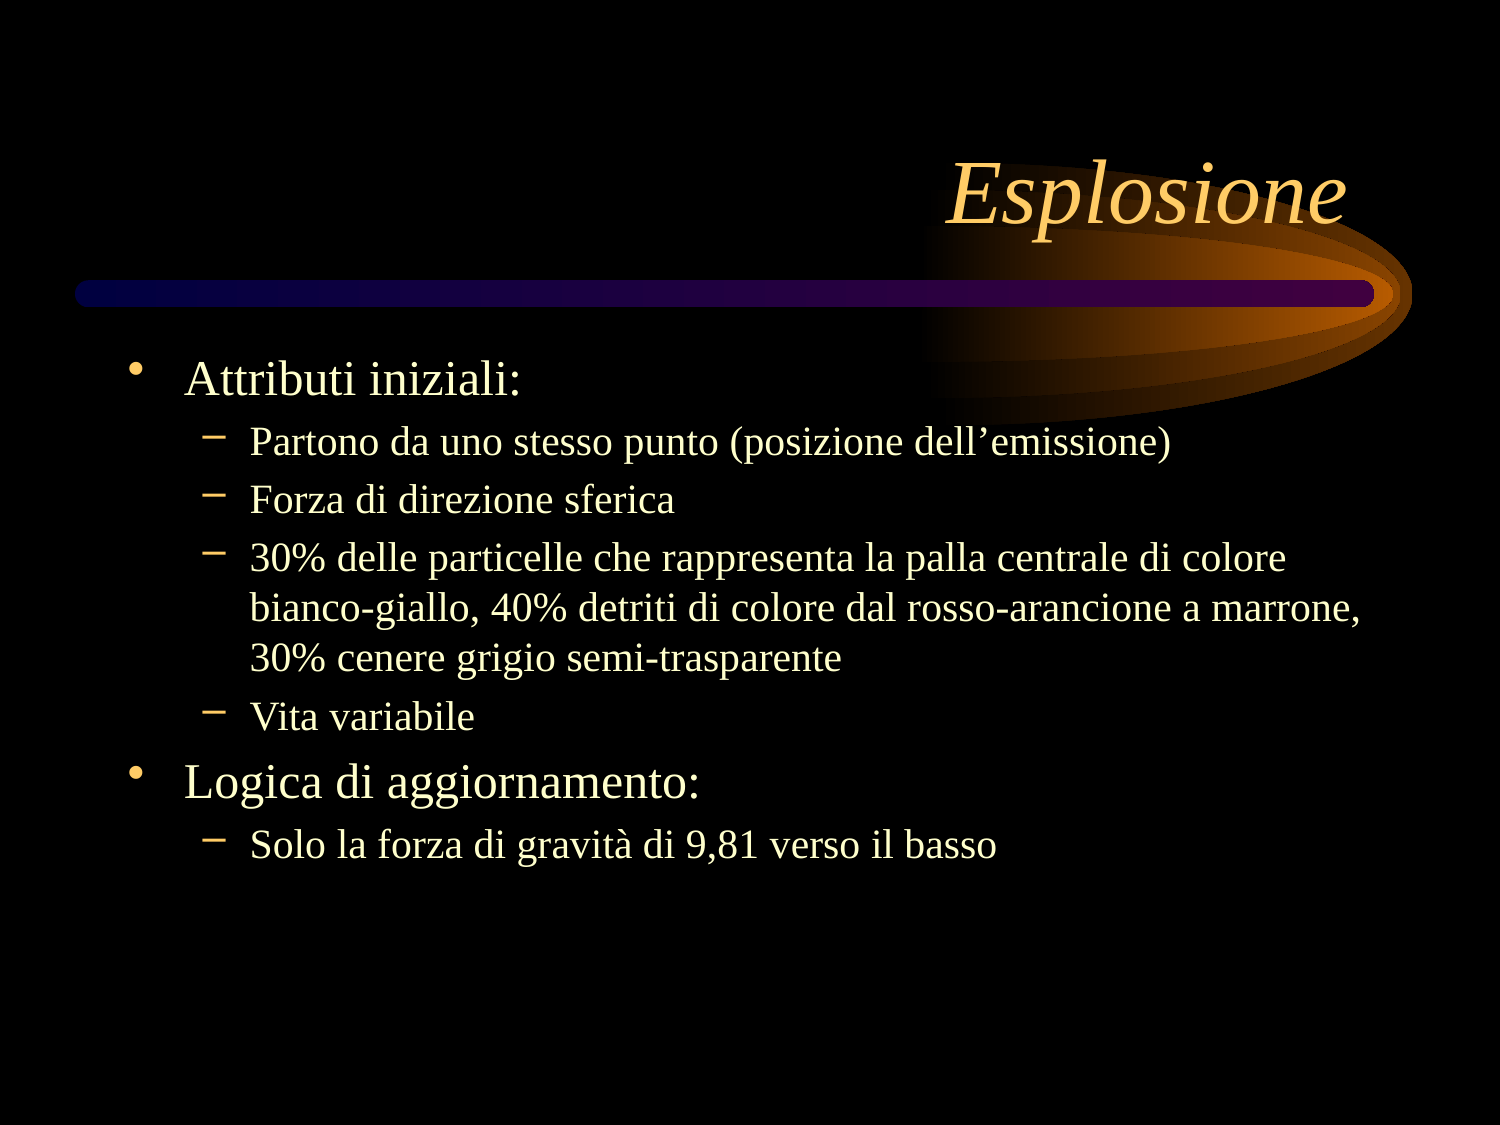

# Esplosione
Attributi iniziali:
Partono da uno stesso punto (posizione dell’emissione)
Forza di direzione sferica
30% delle particelle che rappresenta la palla centrale di colore bianco-giallo, 40% detriti di colore dal rosso-arancione a marrone, 30% cenere grigio semi-trasparente
Vita variabile
Logica di aggiornamento:
Solo la forza di gravità di 9,81 verso il basso